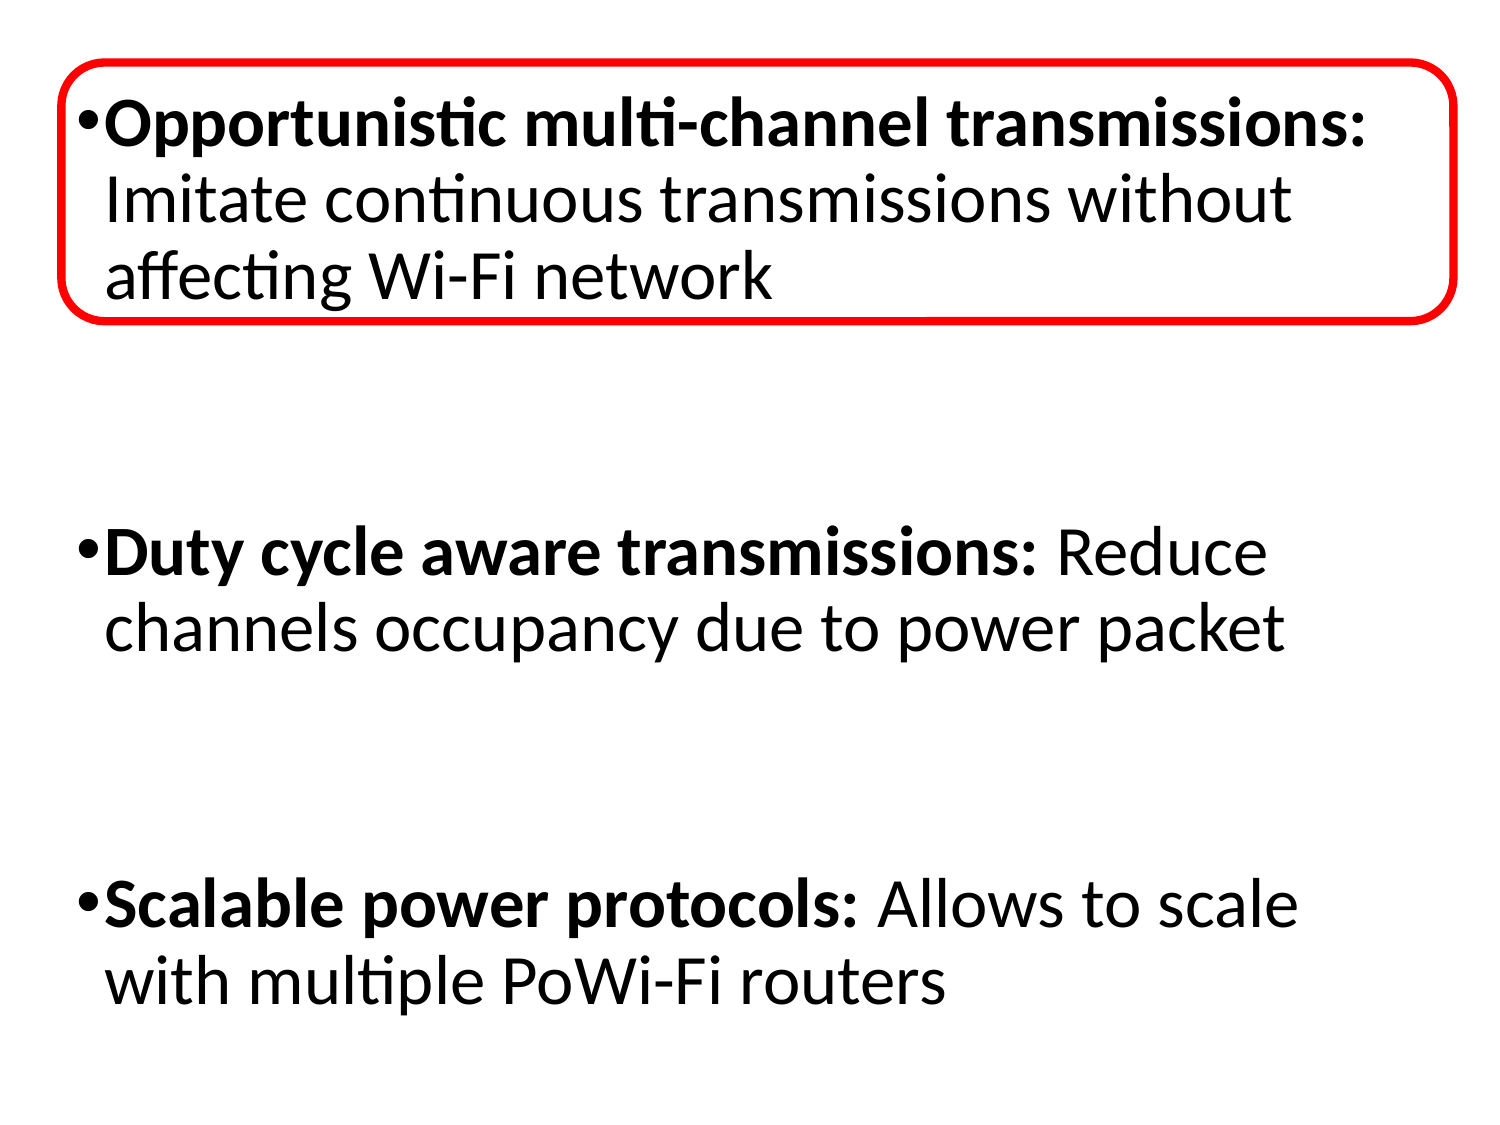

Opportunistic multi-channel transmissions: Imitate continuous transmissions without affecting Wi-Fi network

Duty cycle aware transmissions: Reduce channels occupancy due to power packet

Scalable power protocols: Allows to scale with multiple PoWi-Fi routers